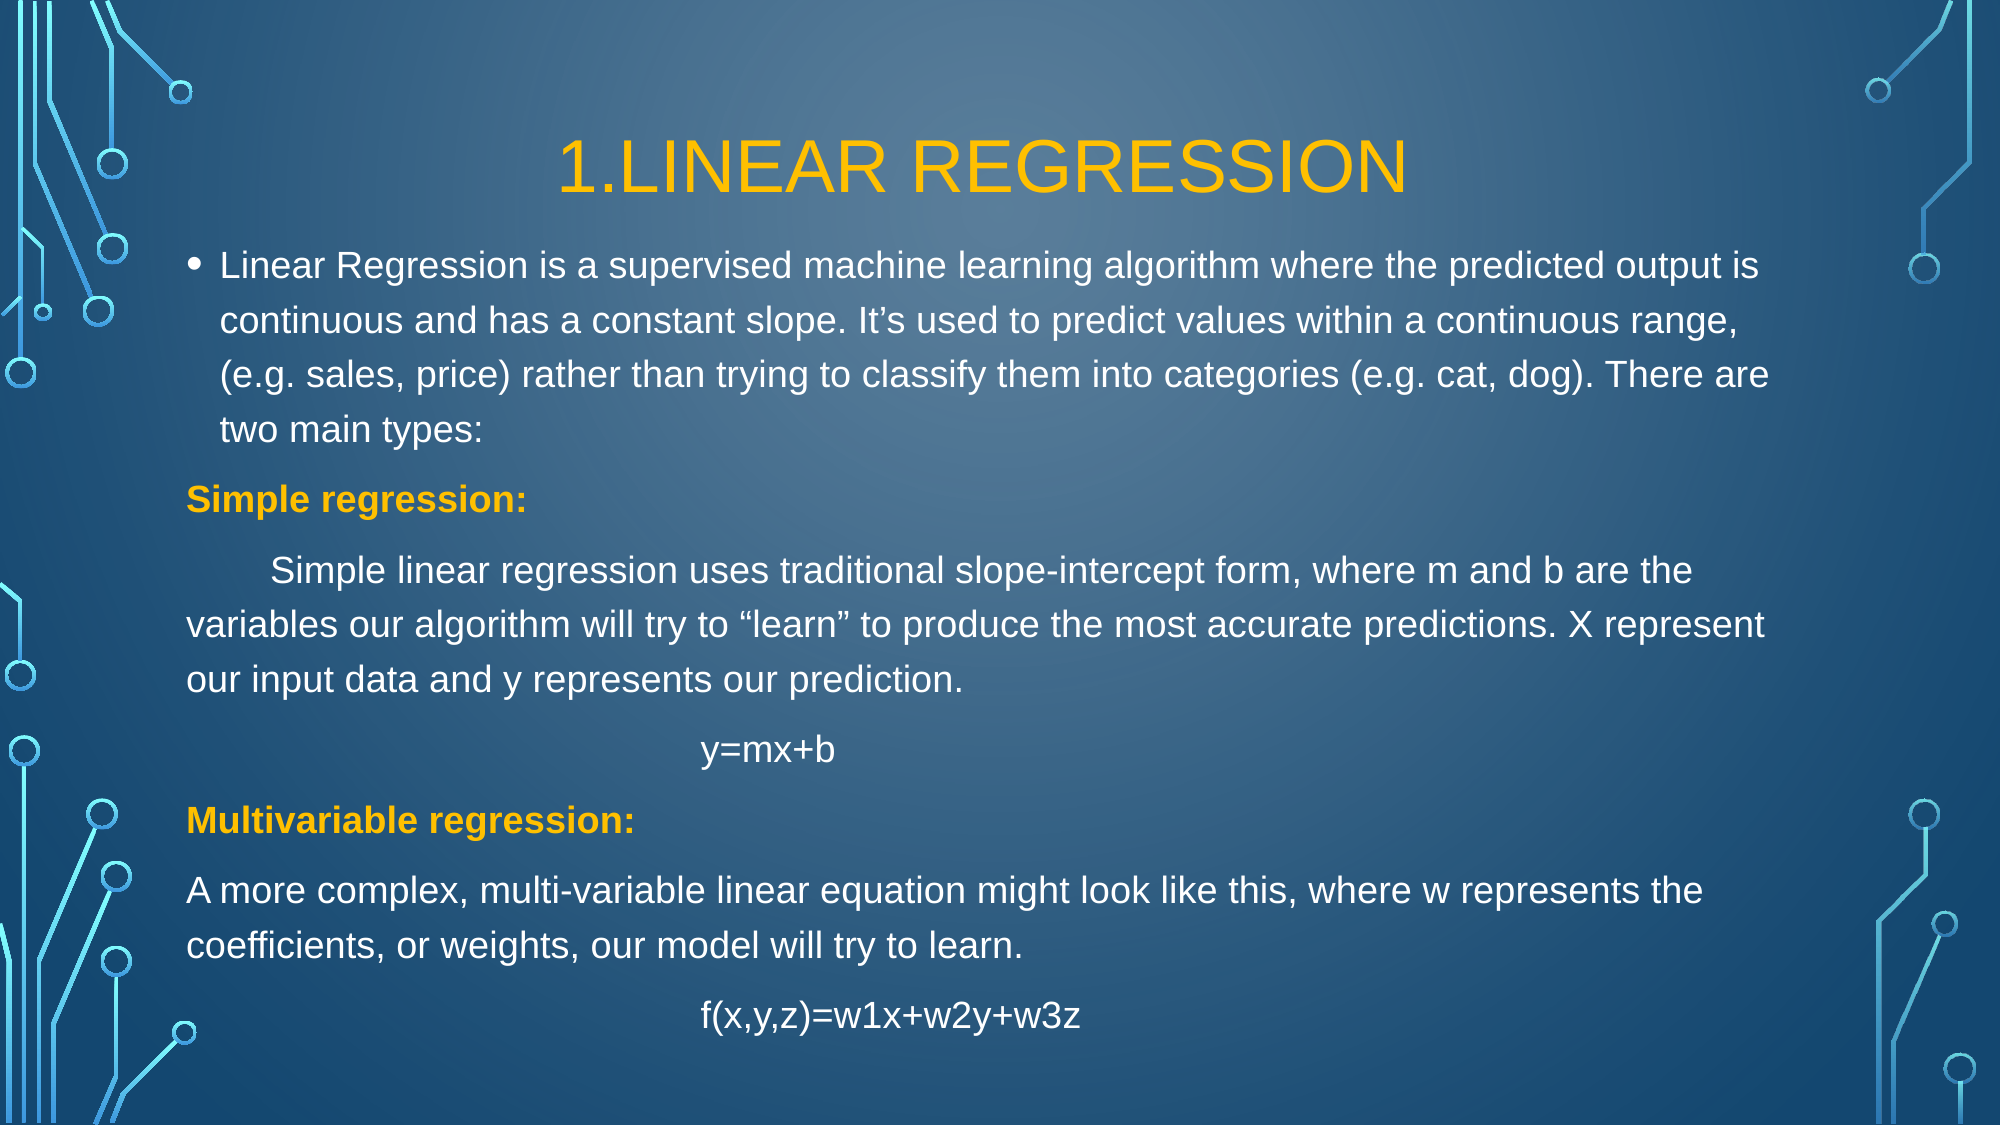

# 1.Linear regression
Linear Regression is a supervised machine learning algorithm where the predicted output is continuous and has a constant slope. It’s used to predict values within a continuous range, (e.g. sales, price) rather than trying to classify them into categories (e.g. cat, dog). There are two main types:
Simple regression:
        Simple linear regression uses traditional slope-intercept form, where m and b are the variables our algorithm will try to “learn” to produce the most accurate predictions. X represent our input data and y represents our prediction.
                                                 y=mx+b
Multivariable regression:
A more complex, multi-variable linear equation might look like this, where w represents the coefficients, or weights, our model will try to learn.
                                                 f(x,y,z)=w1x+w2y+w3z